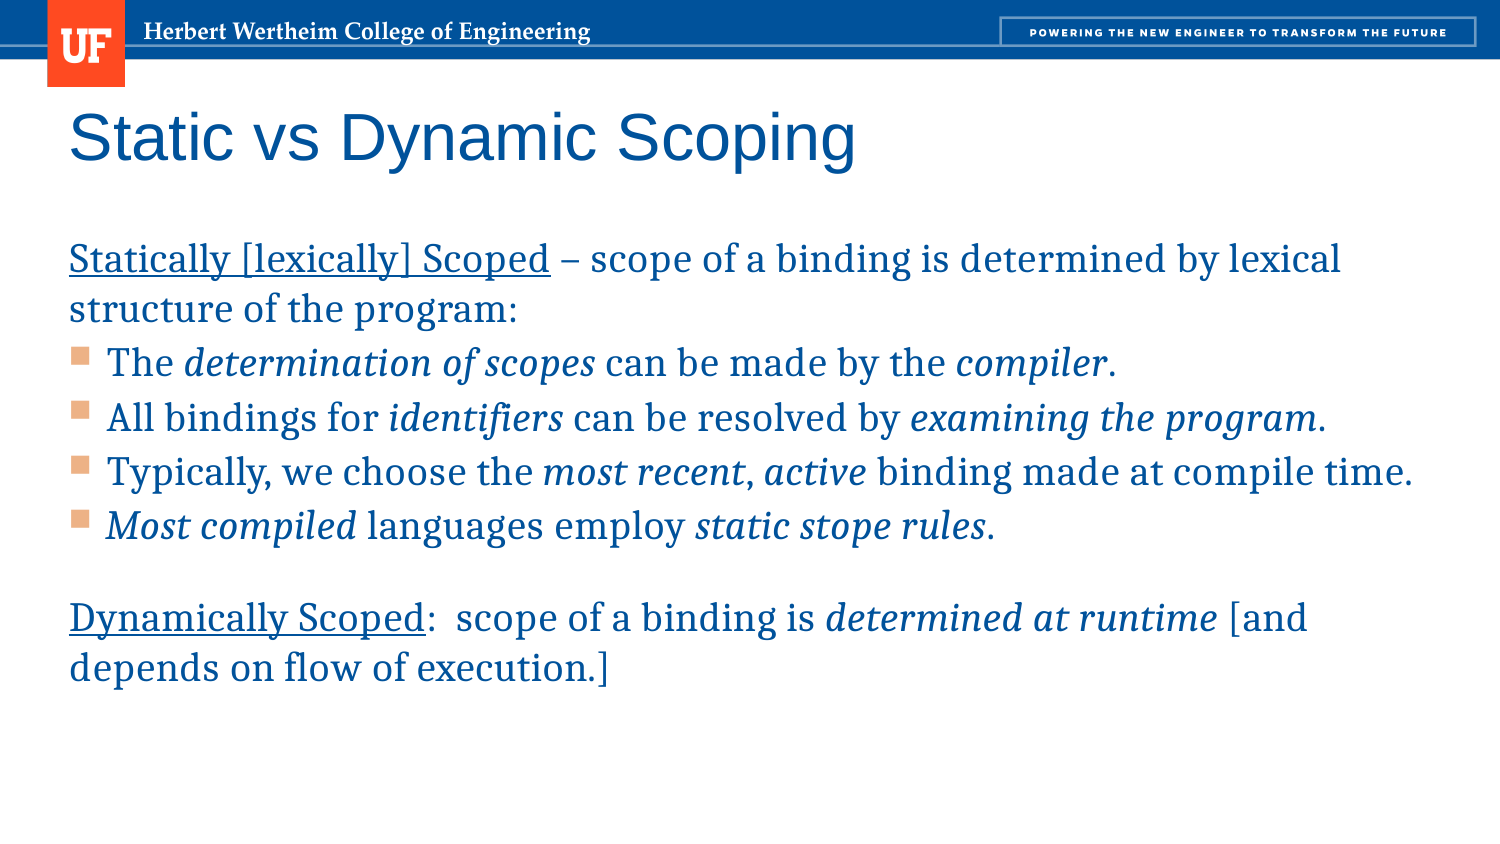

# Static vs Dynamic Scoping
Statically [lexically] Scoped – scope of a binding is determined by lexical structure of the program:
The determination of scopes can be made by the compiler.
All bindings for identifiers can be resolved by examining the program.
Typically, we choose the most recent, active binding made at compile time.
Most compiled languages employ static stope rules.
Dynamically Scoped:  scope of a binding is determined at runtime [and depends on flow of execution.]